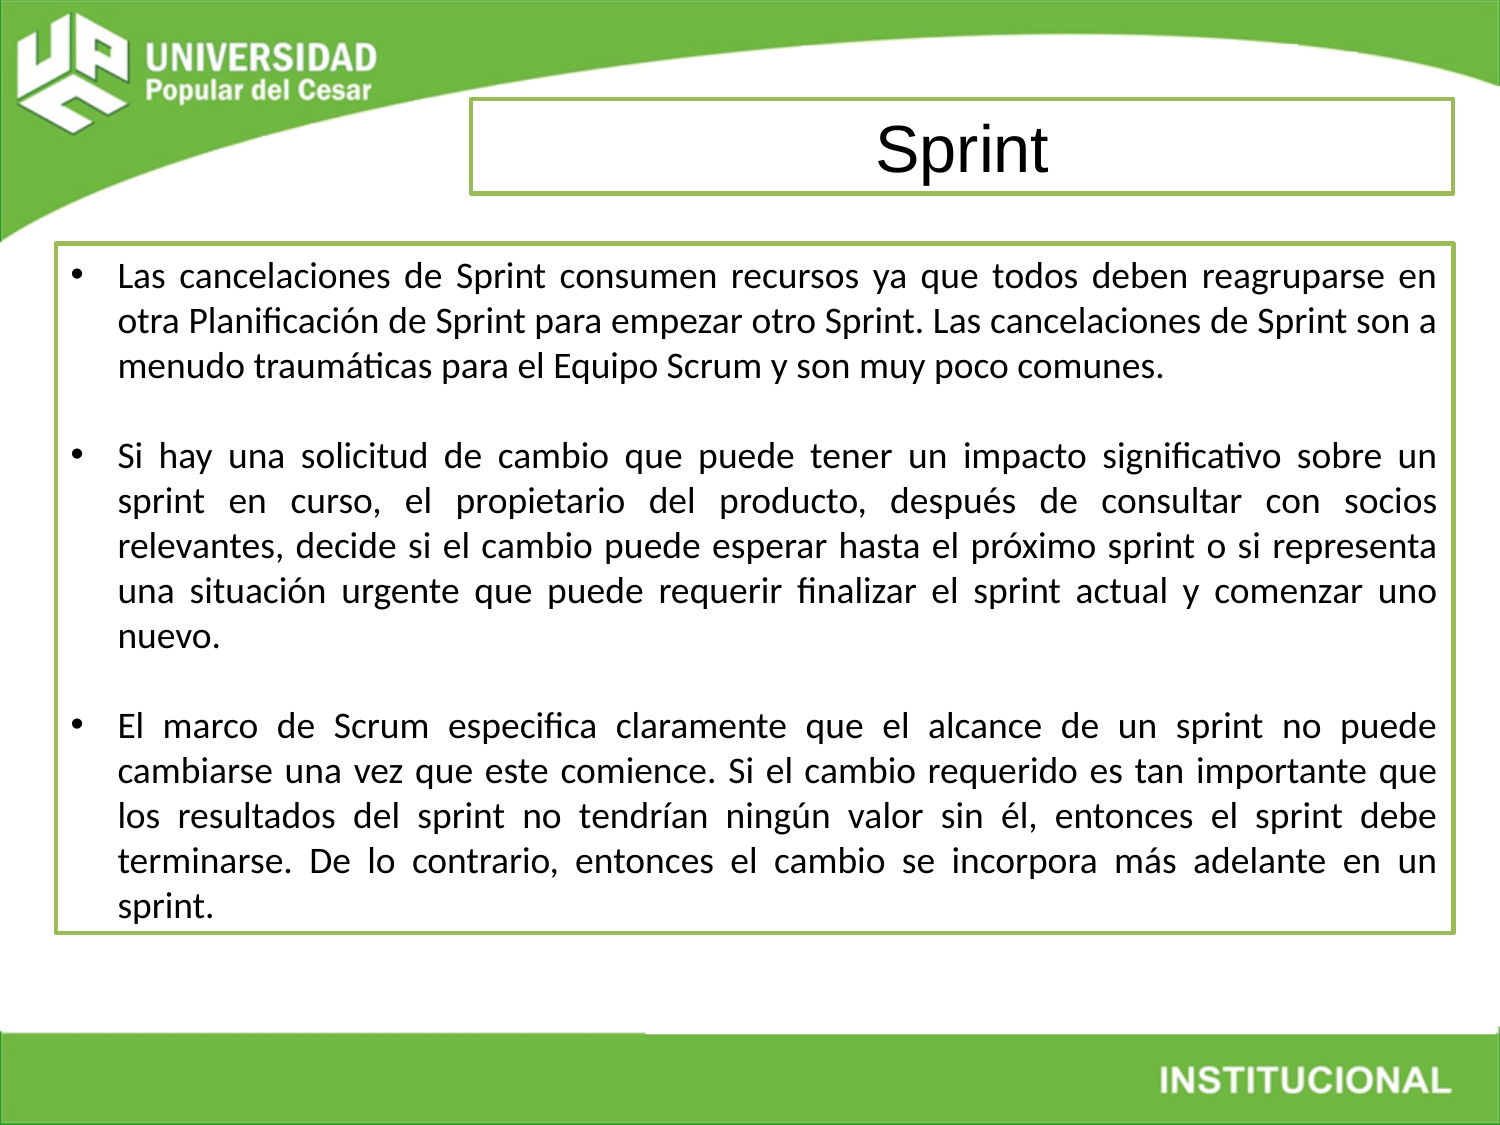

Sprint
Las cancelaciones de Sprint consumen recursos ya que todos deben reagruparse en otra Planificación de Sprint para empezar otro Sprint. Las cancelaciones de Sprint son a menudo traumáticas para el Equipo Scrum y son muy poco comunes.

Si hay una solicitud de cambio que puede tener un impacto significativo sobre un sprint en curso, el propietario del producto, después de consultar con socios relevantes, decide si el cambio puede esperar hasta el próximo sprint o si representa una situación urgente que puede requerir finalizar el sprint actual y comenzar uno nuevo.

El marco de Scrum especifica claramente que el alcance de un sprint no puede cambiarse una vez que este comience. Si el cambio requerido es tan importante que los resultados del sprint no tendrían ningún valor sin él, entonces el sprint debe terminarse. De lo contrario, entonces el cambio se incorpora más adelante en un sprint.